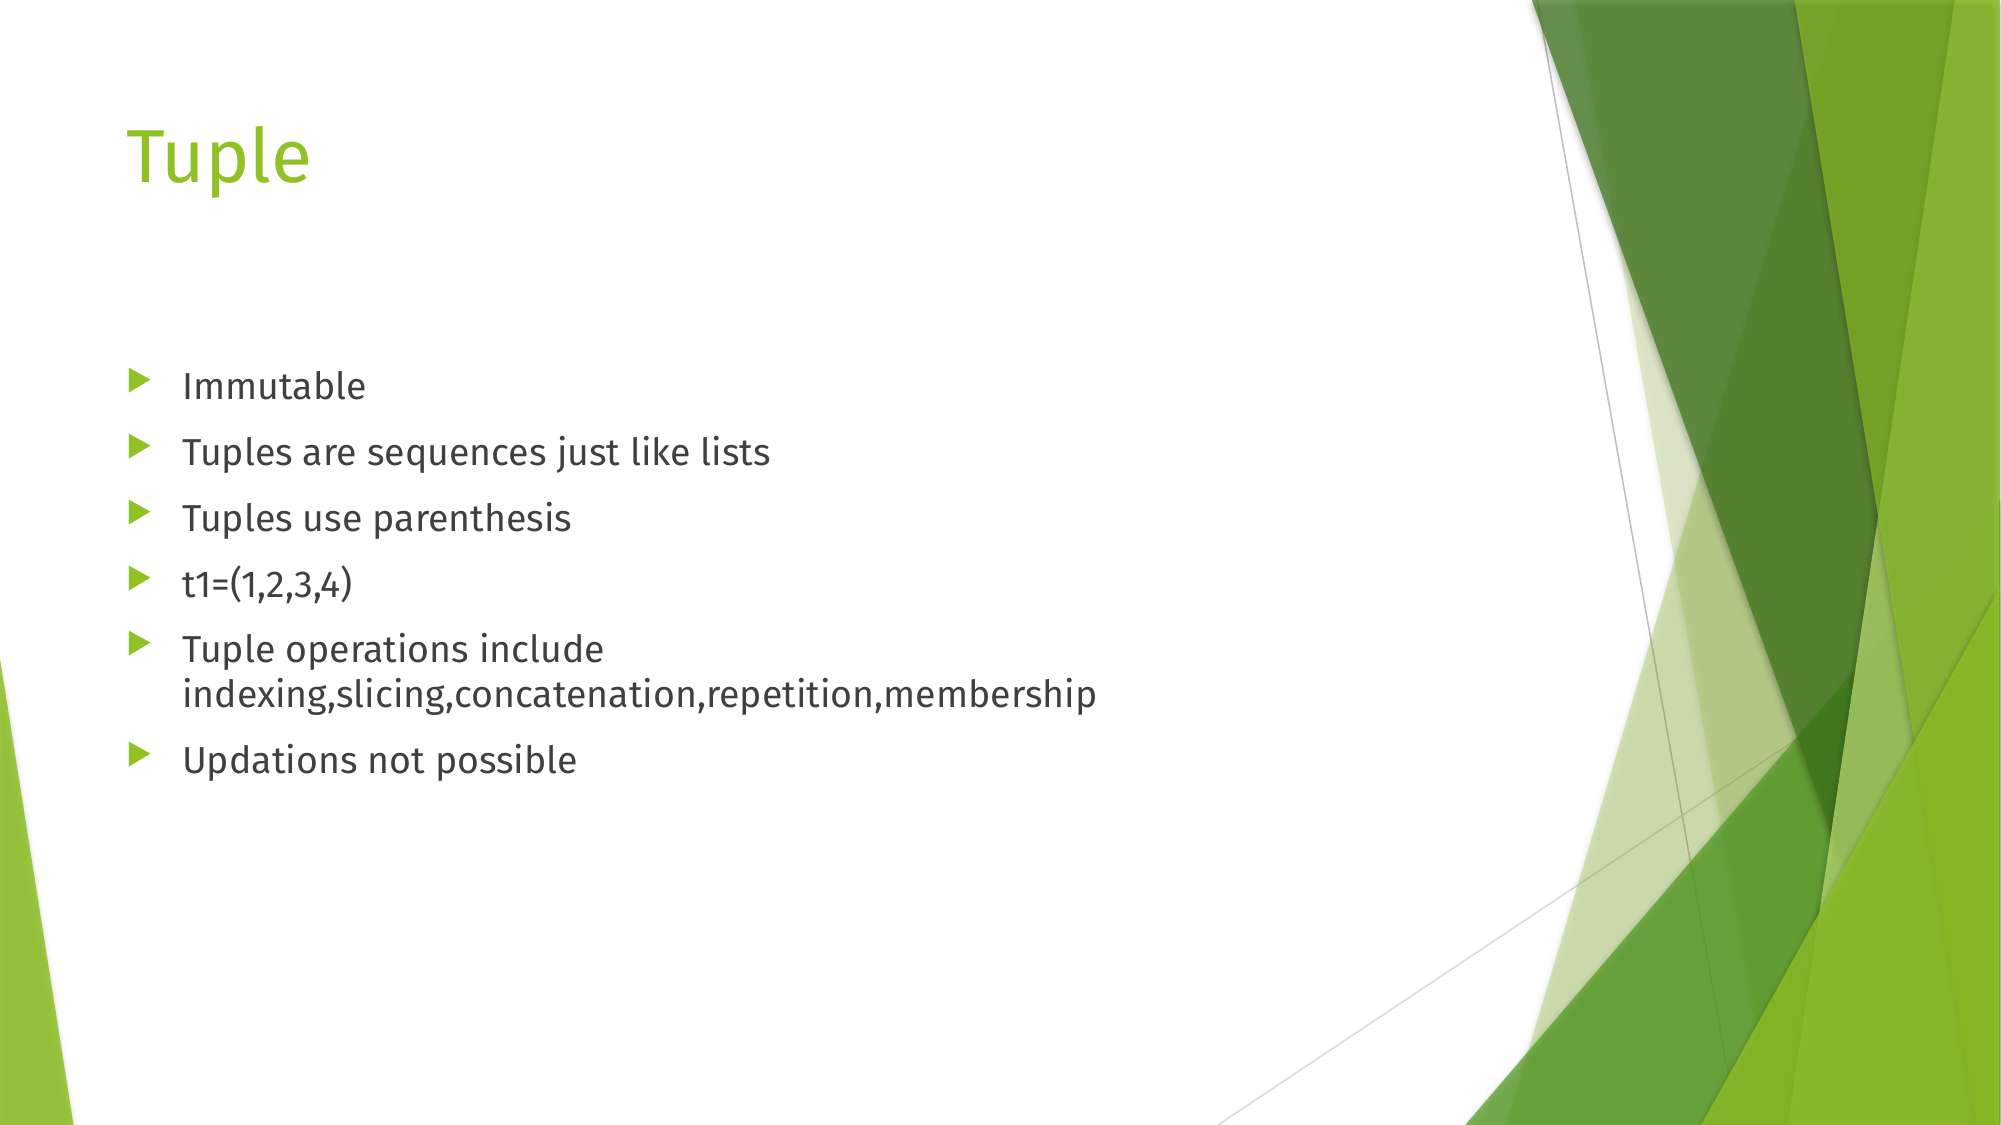

# Tuple
Immutable
Tuples are sequences just like lists
Tuples use parenthesis
t1=(1,2,3,4)
Tuple operations include indexing,slicing,concatenation,repetition,membership
Updations not possible